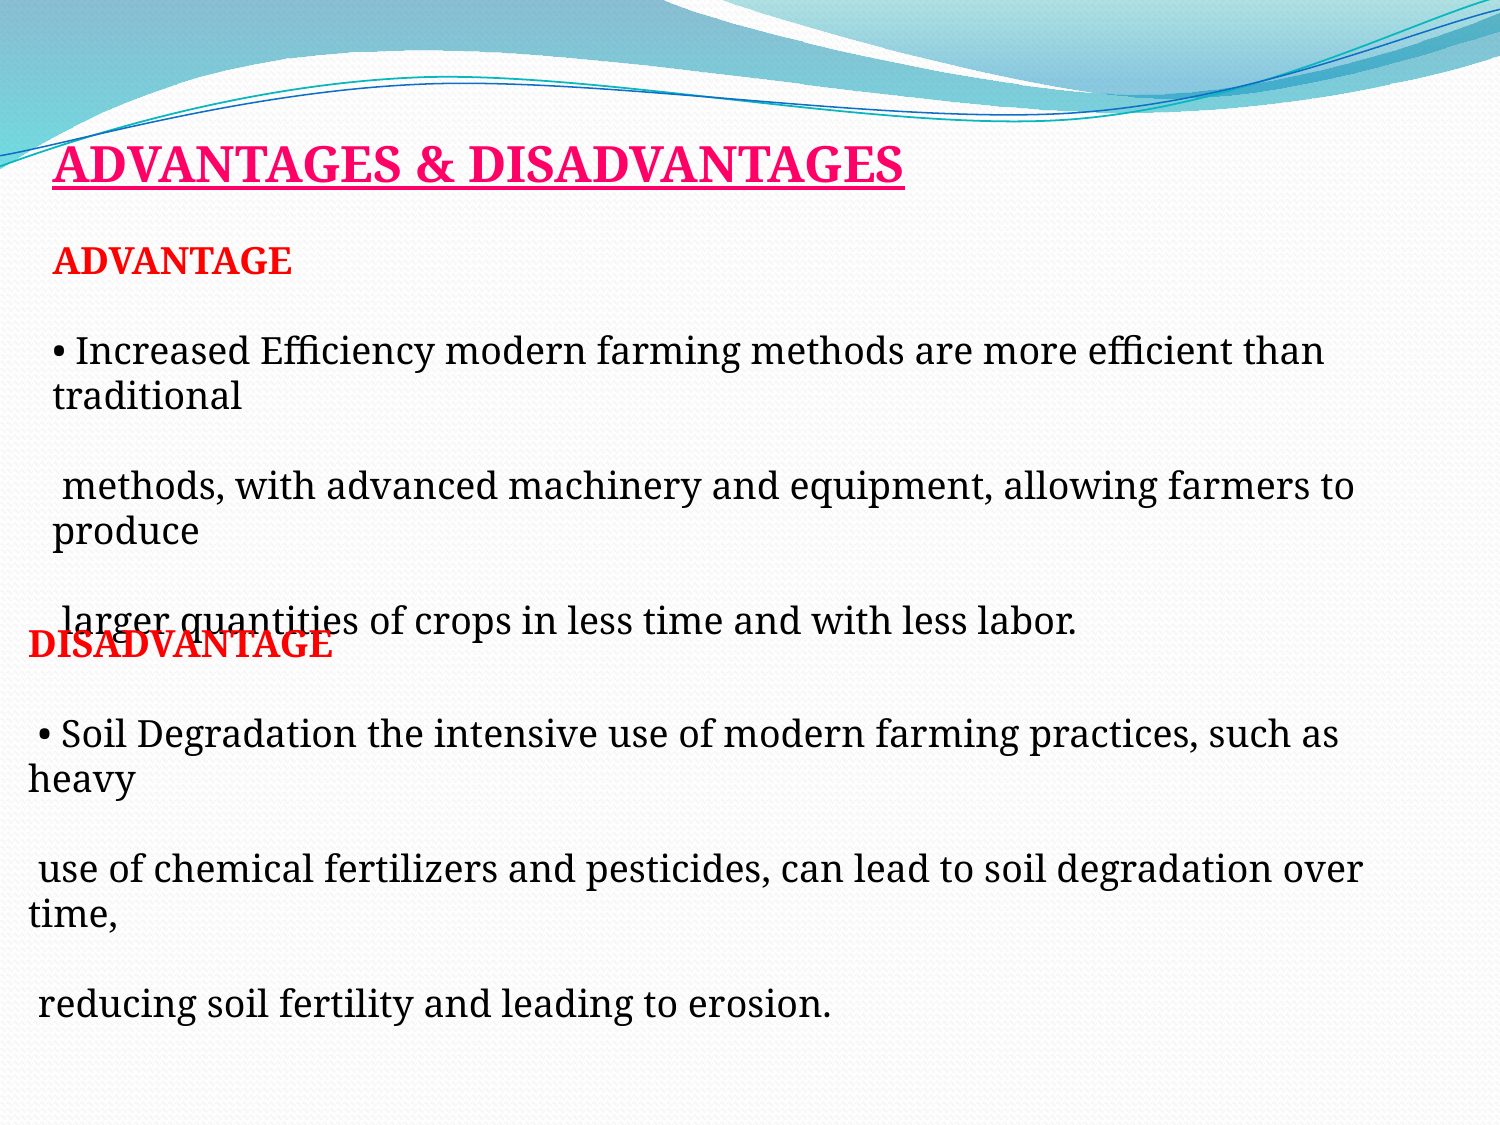

ADVANTAGES & DISADVANTAGES

ADVANTAGE

• Increased Efficiency modern farming methods are more efficient than traditional

 methods, with advanced machinery and equipment, allowing farmers to produce

 larger quantities of crops in less time and with less labor.
DISADVANTAGE

 • Soil Degradation the intensive use of modern farming practices, such as heavy

 use of chemical fertilizers and pesticides, can lead to soil degradation over time,

 reducing soil fertility and leading to erosion.